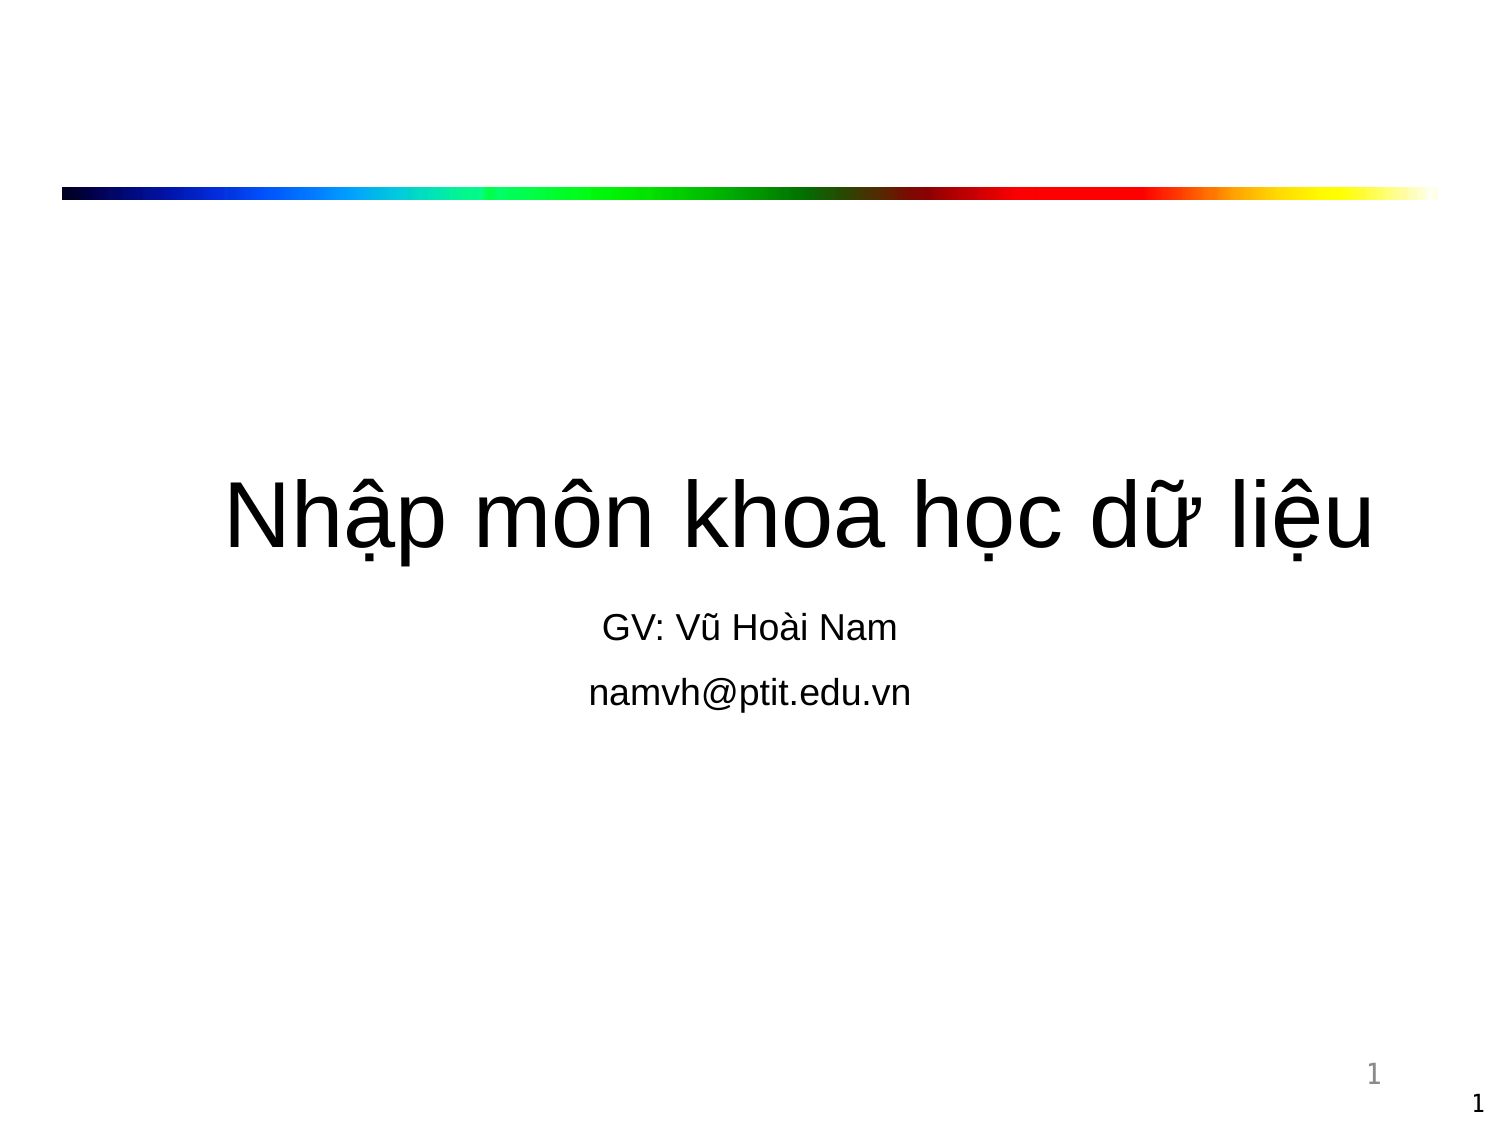

# Nhập môn khoa học dữ liệu
GV: Vũ Hoài Nam
namvh@ptit.edu.vn
1
1